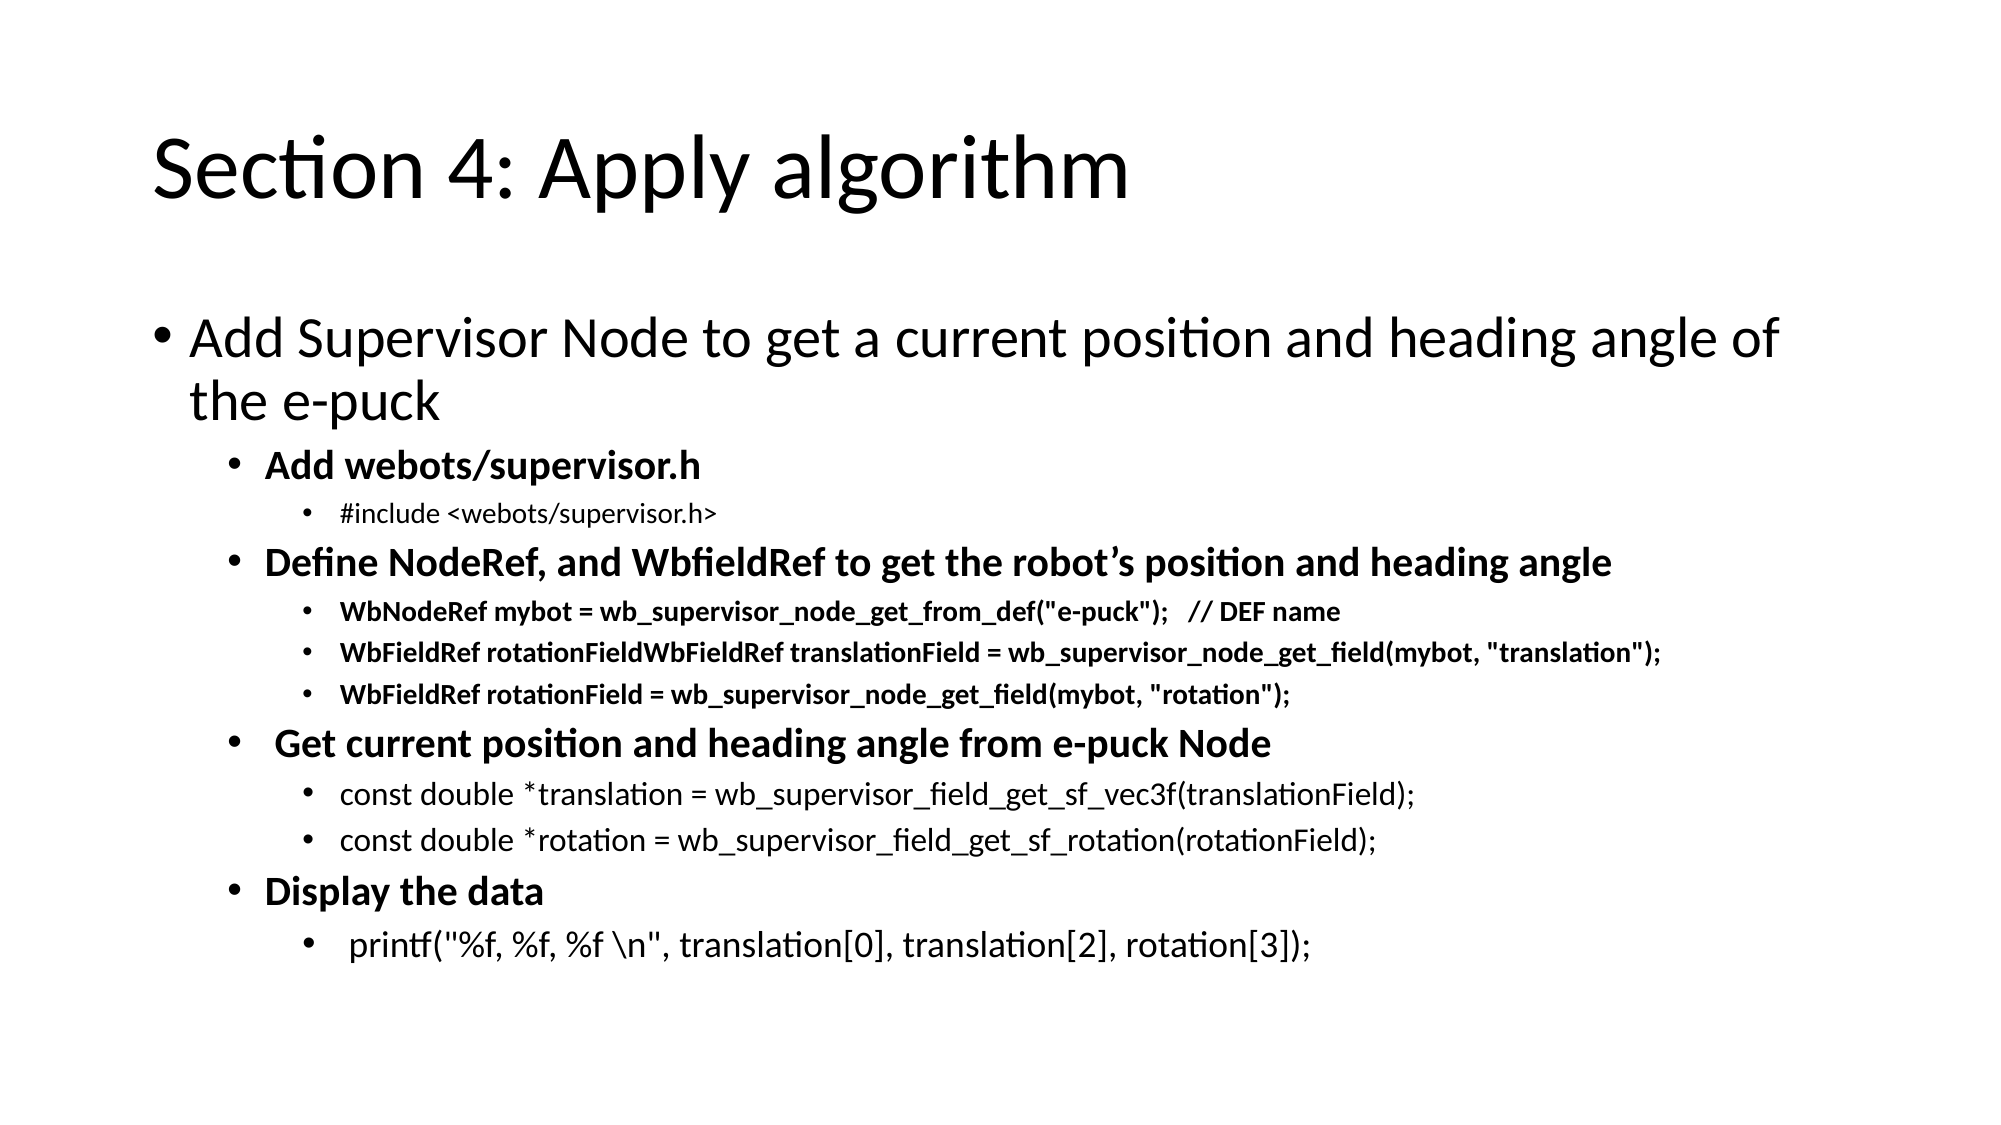

# Section 4: Apply algorithm
Add Supervisor Node to get a current position and heading angle of the e-puck
Add webots/supervisor.h
#include <webots/supervisor.h>
Define NodeRef, and WbfieldRef to get the robot’s position and heading angle
WbNodeRef mybot = wb_supervisor_node_get_from_def("e-puck");   // DEF name
WbFieldRef rotationFieldWbFieldRef translationField = wb_supervisor_node_get_field(mybot, "translation");
WbFieldRef rotationField = wb_supervisor_node_get_field(mybot, "rotation");
 Get current position and heading angle from e-puck Node
const double *translation = wb_supervisor_field_get_sf_vec3f(translationField);
const double *rotation = wb_supervisor_field_get_sf_rotation(rotationField);
Display the data
 printf("%f, %f, %f \n", translation[0], translation[2], rotation[3]);